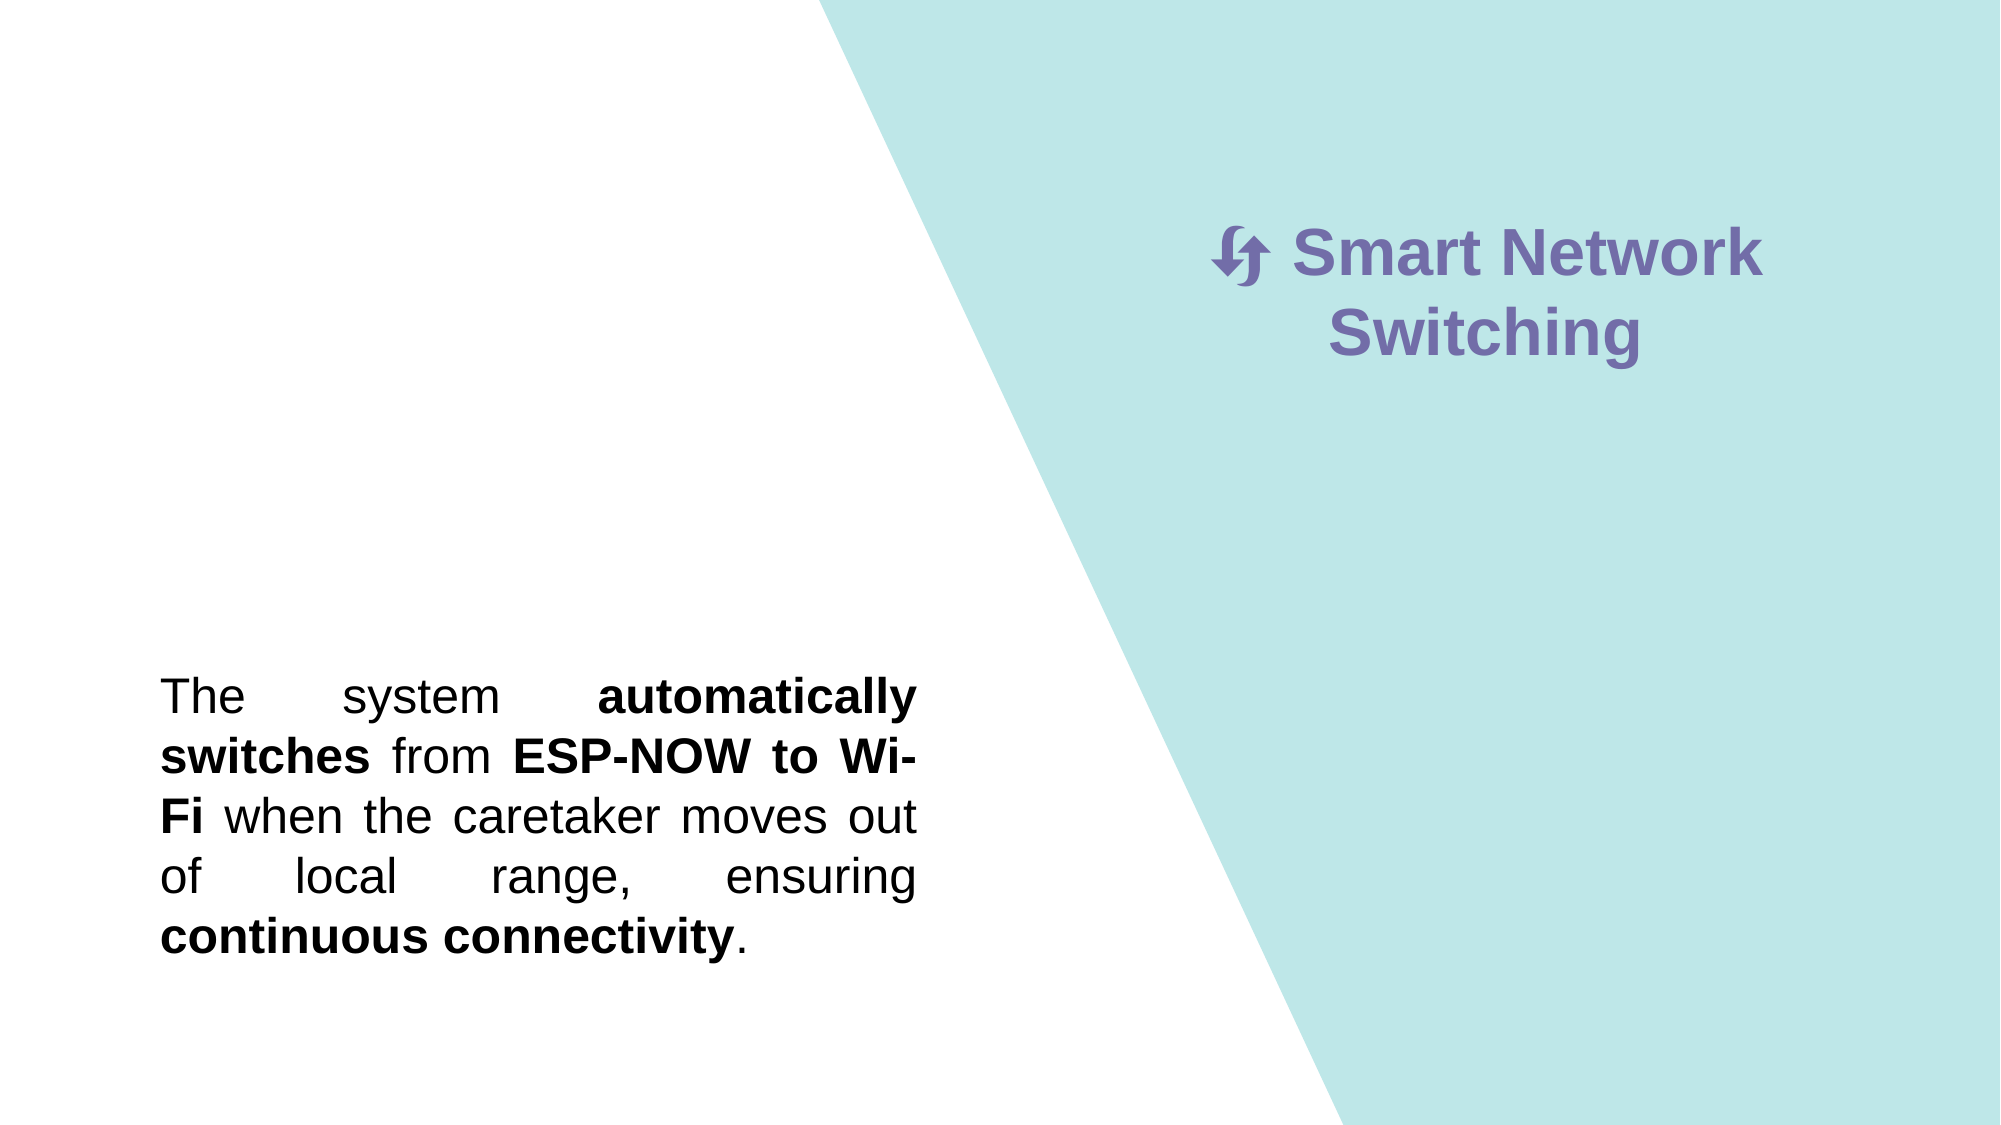

🔄 Smart Network Switching
The system automatically switches from ESP-NOW to Wi-Fi when the caretaker moves out of local range, ensuring continuous connectivity.